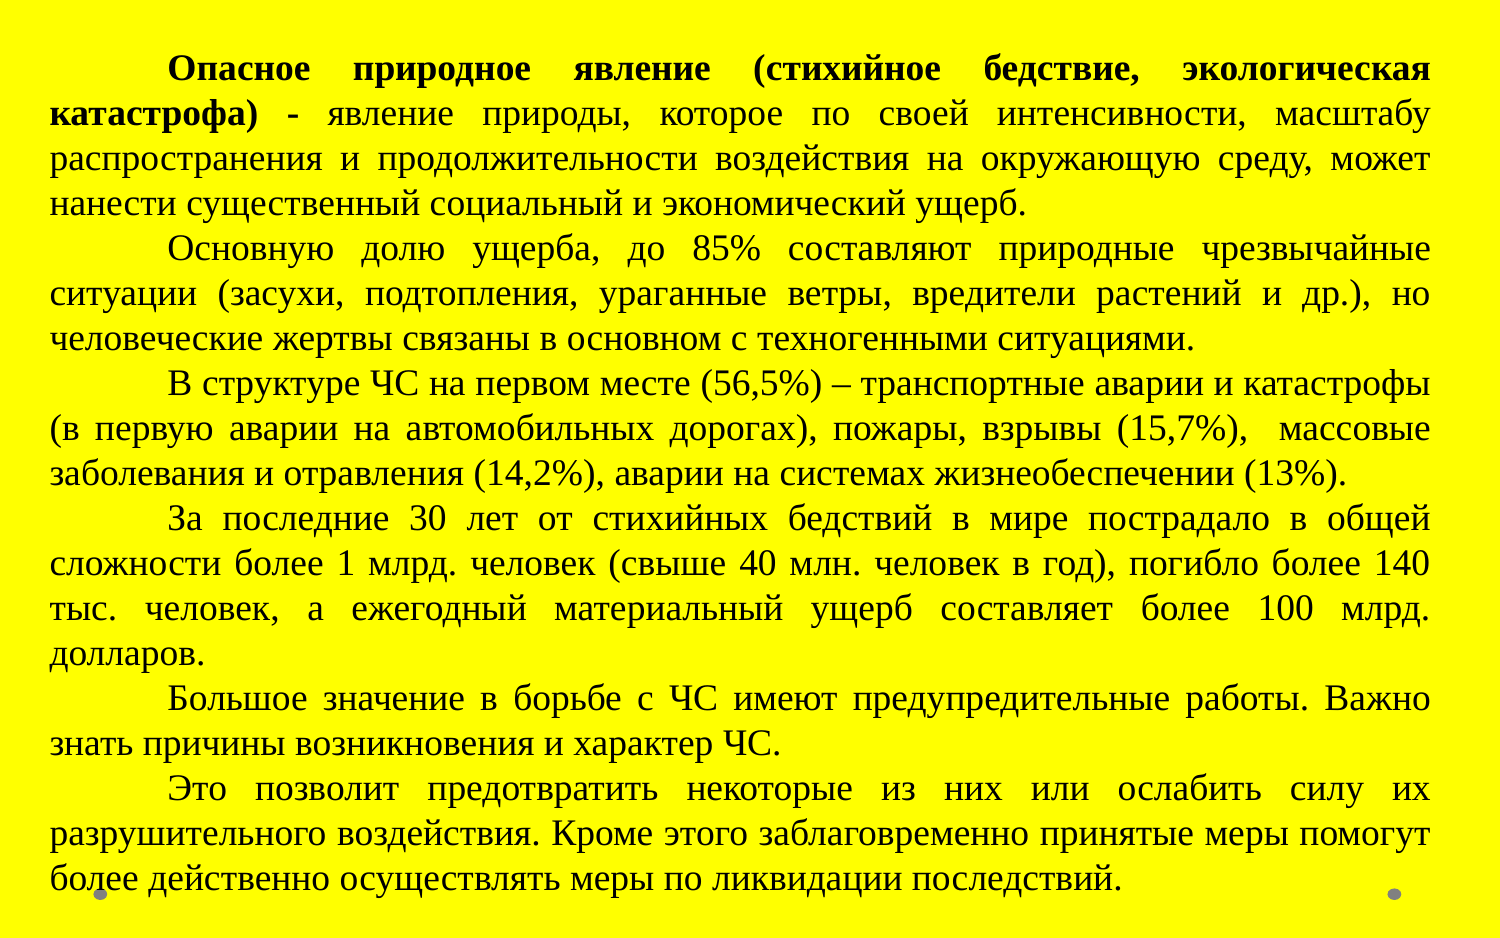

Опасное природное явление (стихийное бедствие, экологическая катастрофа) - явление природы, которое по своей интенсивности, масштабу распространения и продолжительности воздействия на окружающую среду, может нанести существенный социальный и экономический ущерб.
Основную долю ущерба, до 85% составляют природные чрезвычайные ситуации (засухи, подтопления, ураганные ветры, вредители растений и др.), но человеческие жертвы связаны в основном с техногенными ситуациями.
В структуре ЧС на первом месте (56,5%) – транспортные аварии и катастрофы (в первую аварии на автомобильных дорогах), пожары, взрывы (15,7%),  массовые заболевания и отравления (14,2%), аварии на системах жизнеобеспечении (13%).
За последние 30 лет от стихийных бедствий в мире пострадало в общей сложности более 1 млрд. человек (свыше 40 млн. человек в год), погибло более 140 тыс. человек, а ежегодный материальный ущерб составляет более 100 млрд. долларов.
Большое значение в борьбе с ЧС имеют предупредительные работы. Важно знать причины возникновения и характер ЧС.
Это позволит предотвратить некоторые из них или ослабить силу их разрушительного воздействия. Кроме этого заблаговременно принятые меры помогут более действенно осуществлять меры по ликвидации последствий.